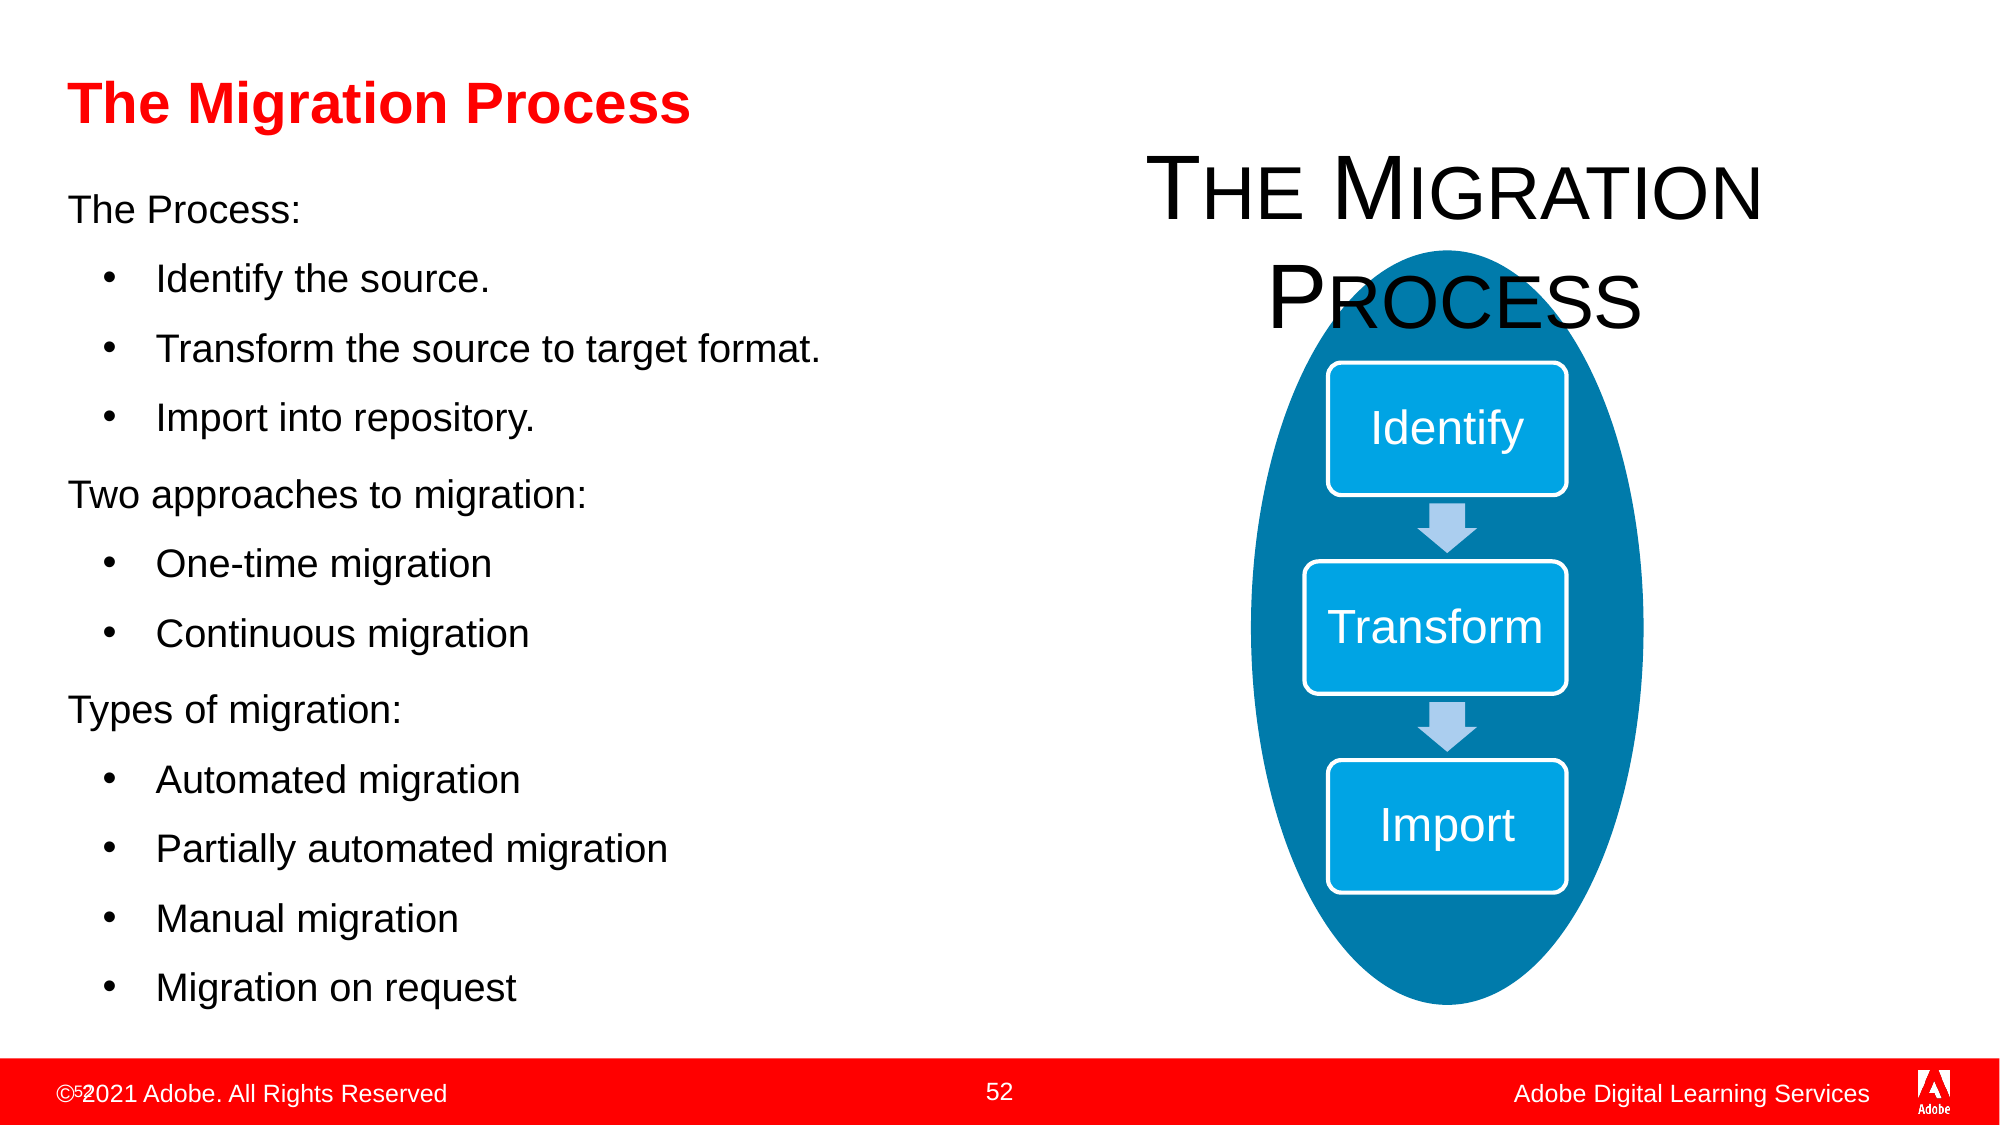

# The Migration Process
THE MIGRATION PROCESS

Identify

Transform

Import
The Process:
Identify the source.
Transform the source to target format.
Import into repository.
Two approaches to migration:
One-time migration
Continuous migration
Types of migration:
Automated migration
Partially automated migration
Manual migration
Migration on request

52